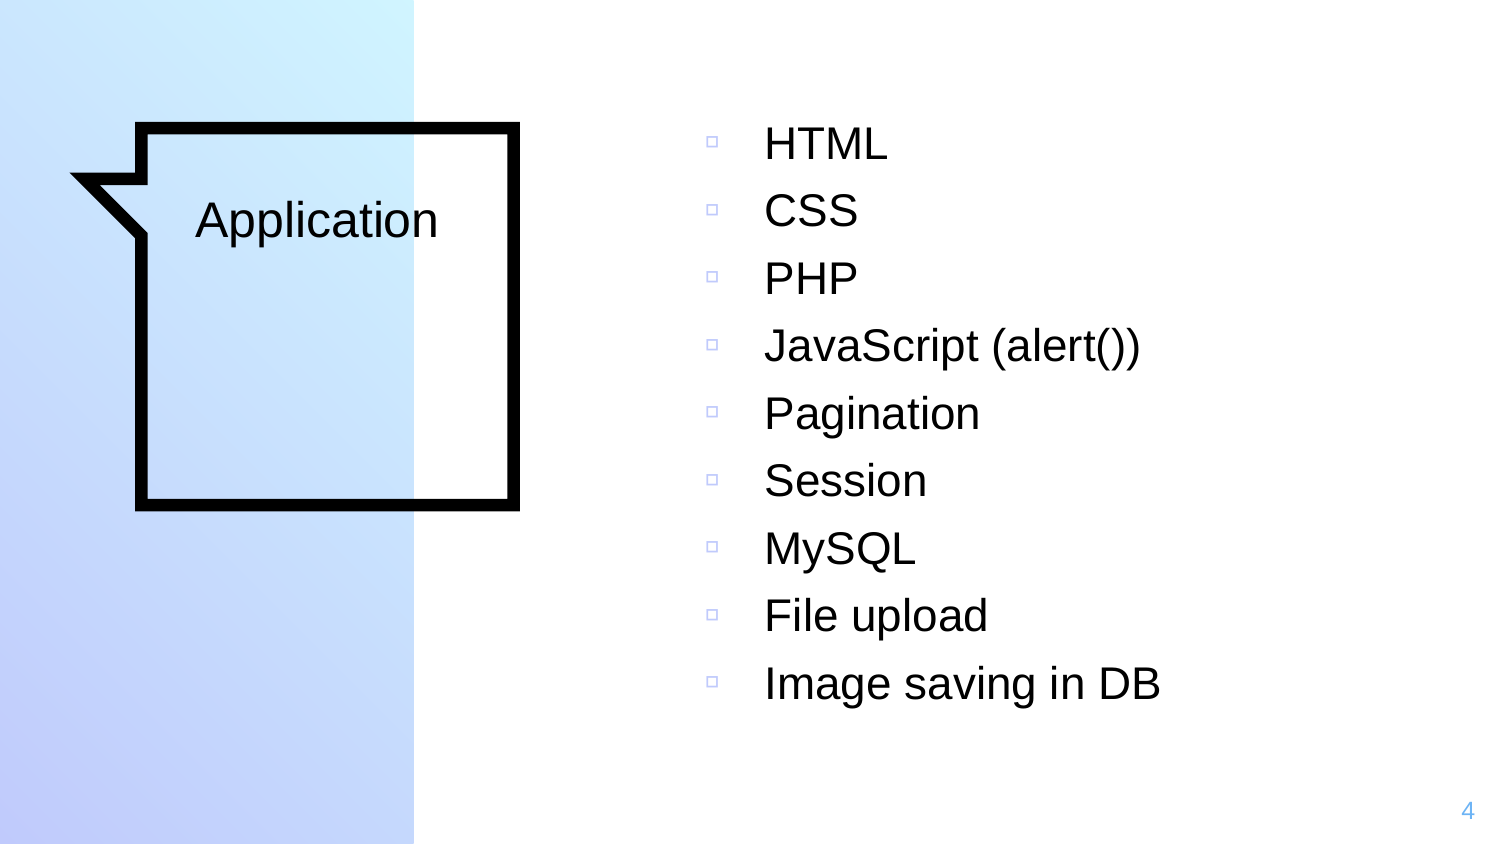

HTML
CSS
PHP
JavaScript (alert())
Pagination
Session
MySQL
File upload
Image saving in DB
# Application
4